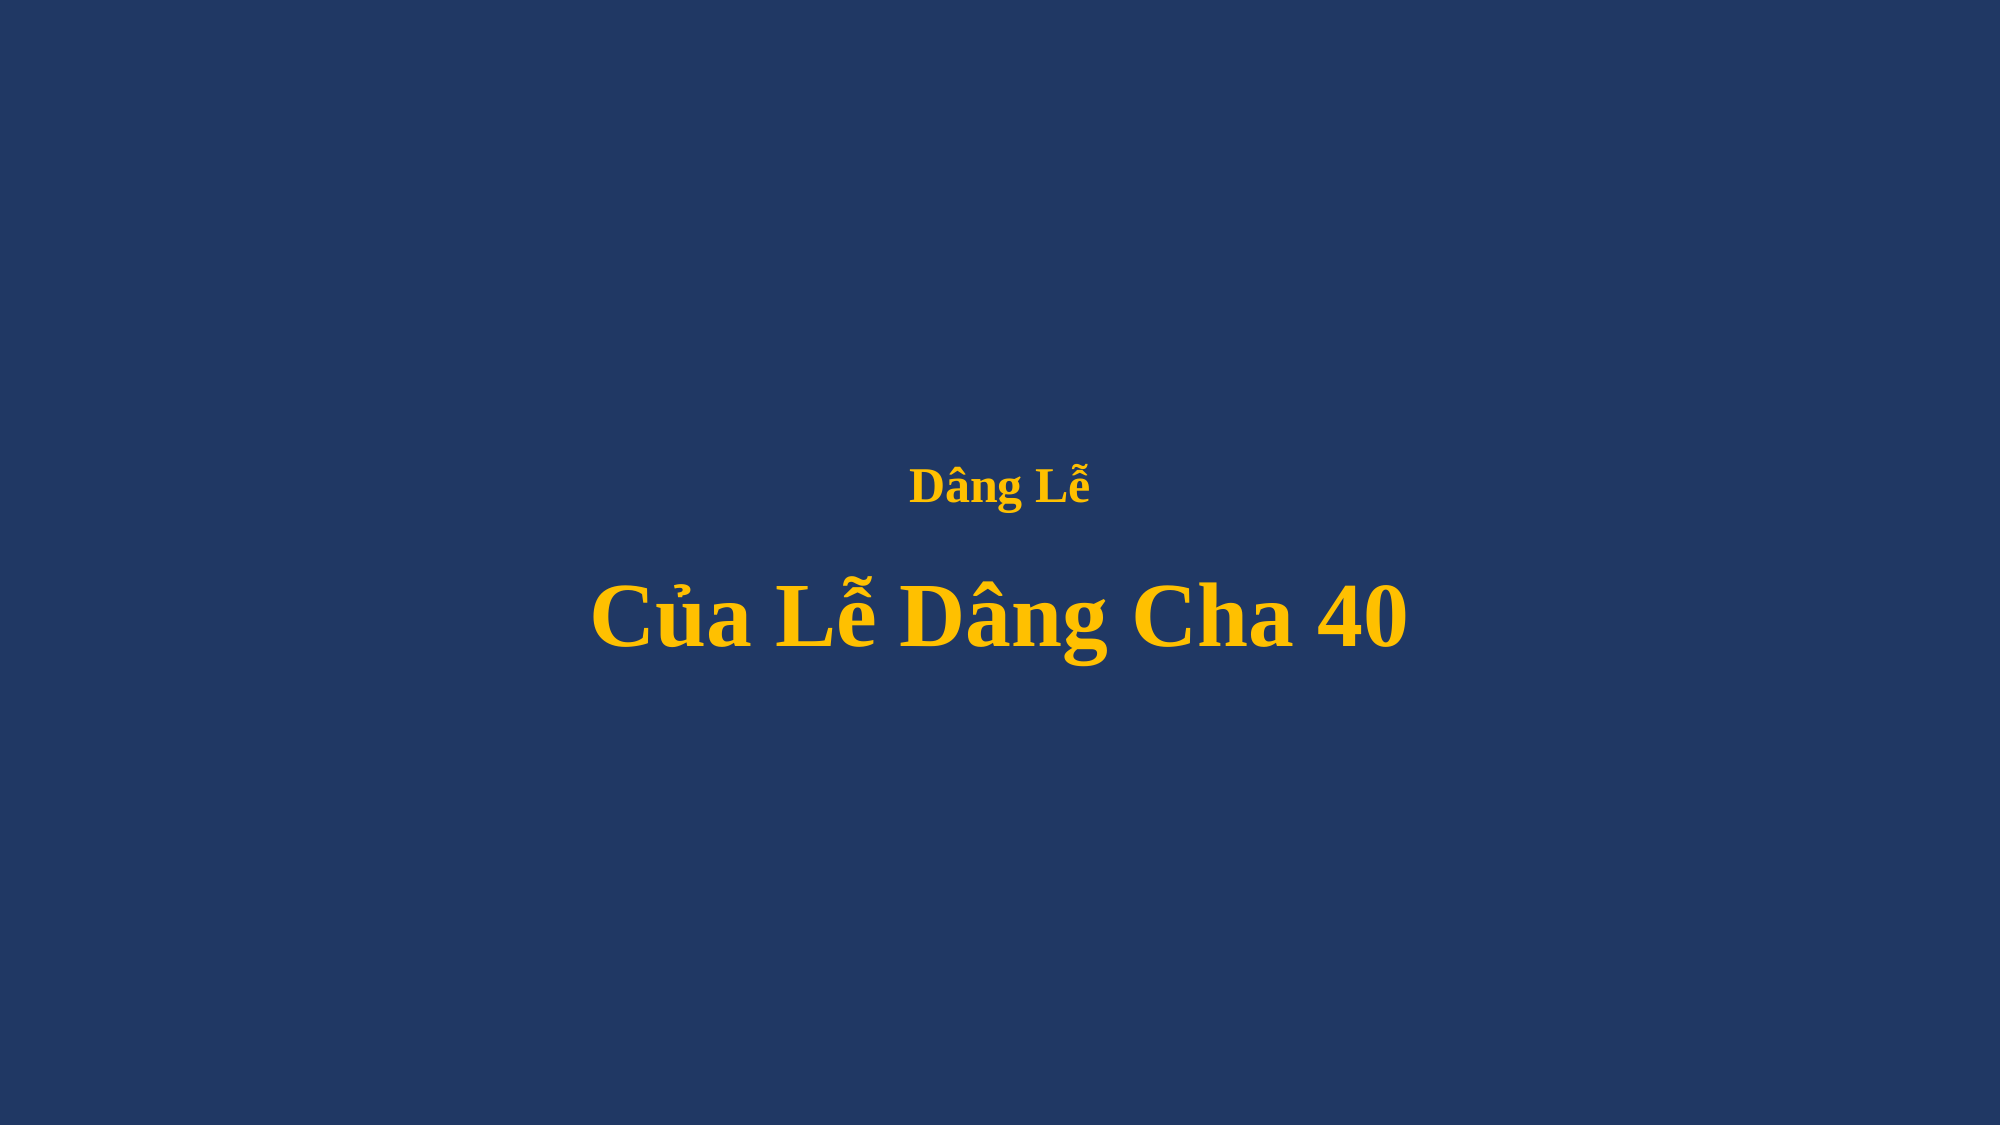

# Dâng Lễ Của Lễ Dâng Cha 40